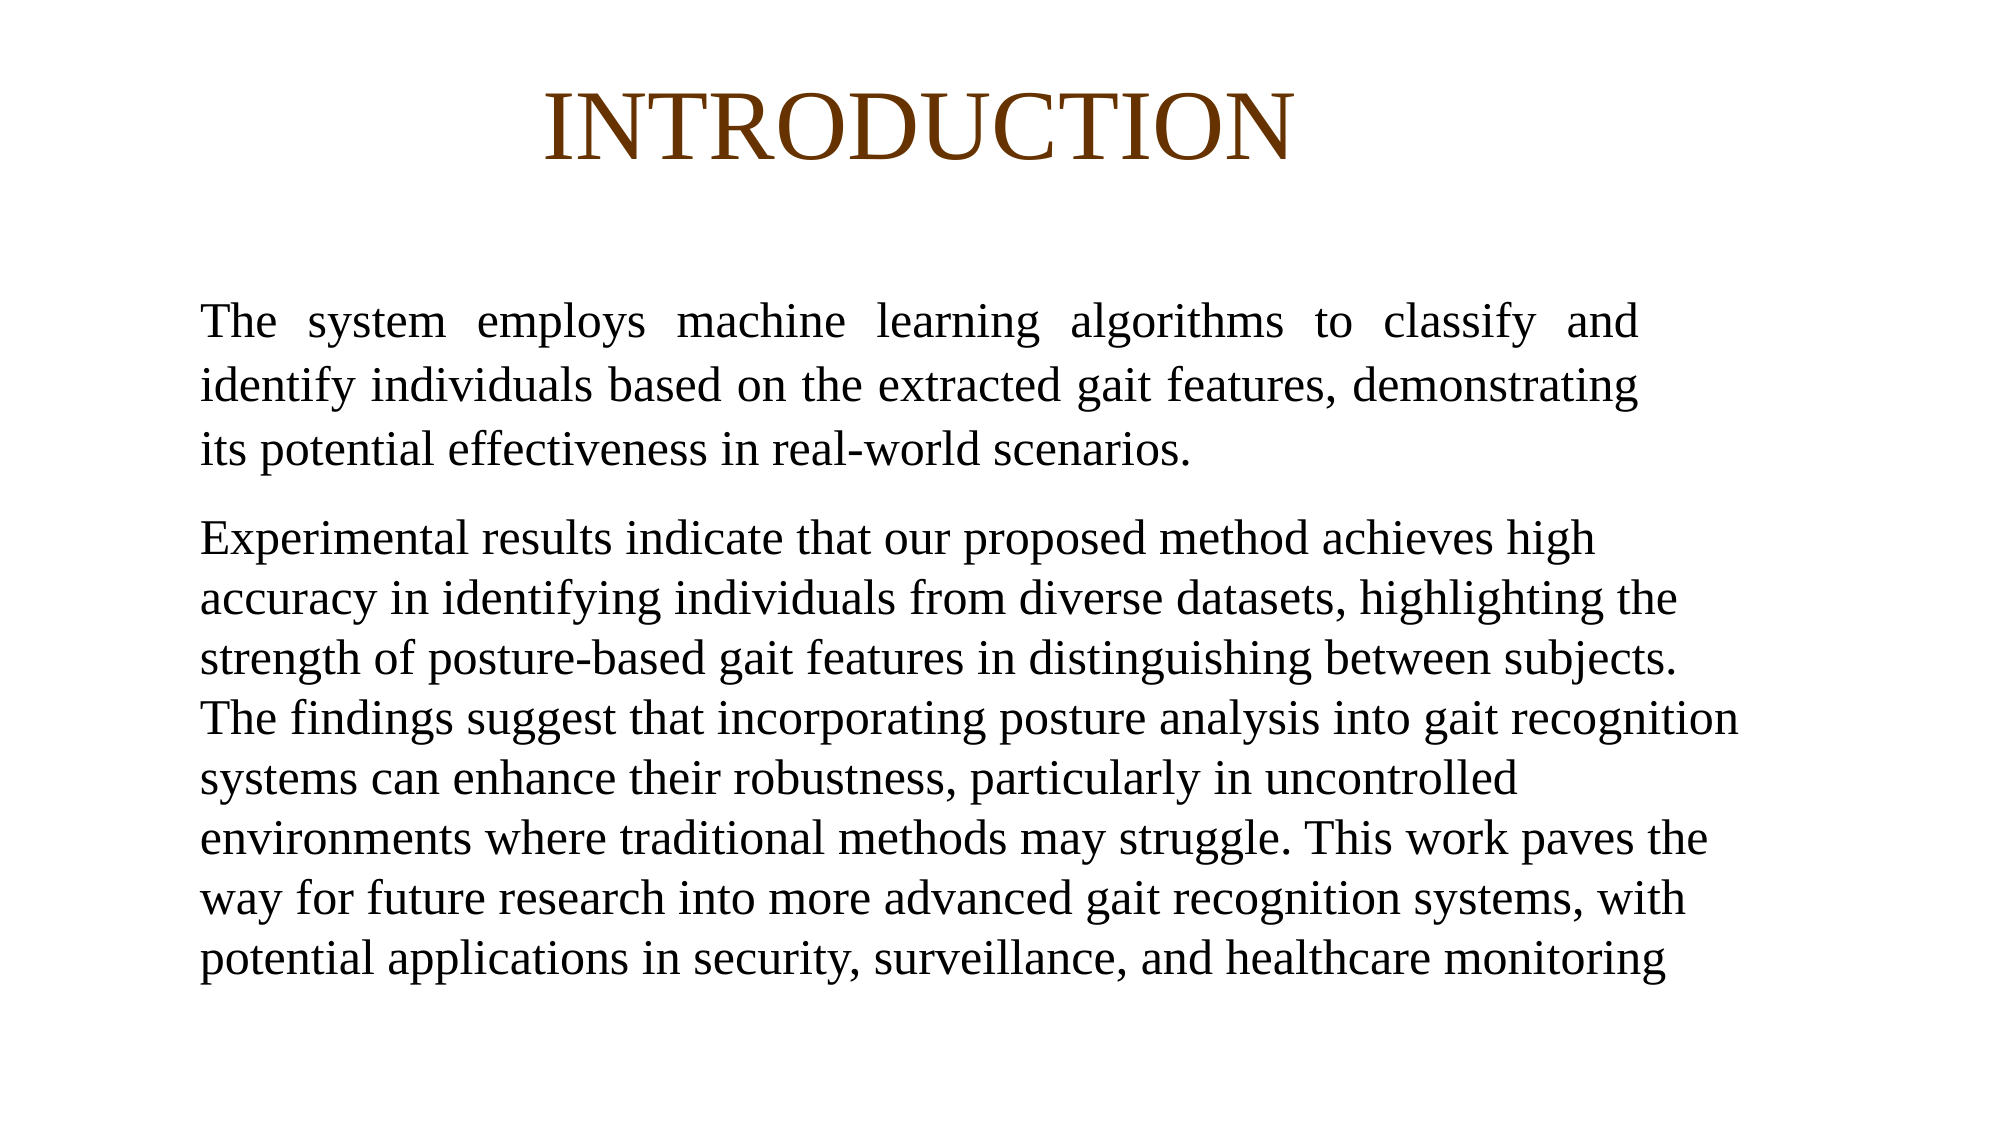

INTRODUCTION
The system employs machine learning algorithms to classify and identify individuals based on the extracted gait features, demonstrating its potential effectiveness in real-world scenarios.
Experimental results indicate that our proposed method achieves high accuracy in identifying individuals from diverse datasets, highlighting the strength of posture-based gait features in distinguishing between subjects. The findings suggest that incorporating posture analysis into gait recognition systems can enhance their robustness, particularly in uncontrolled environments where traditional methods may struggle. This work paves the way for future research into more advanced gait recognition systems, with potential applications in security, surveillance, and healthcare monitoring